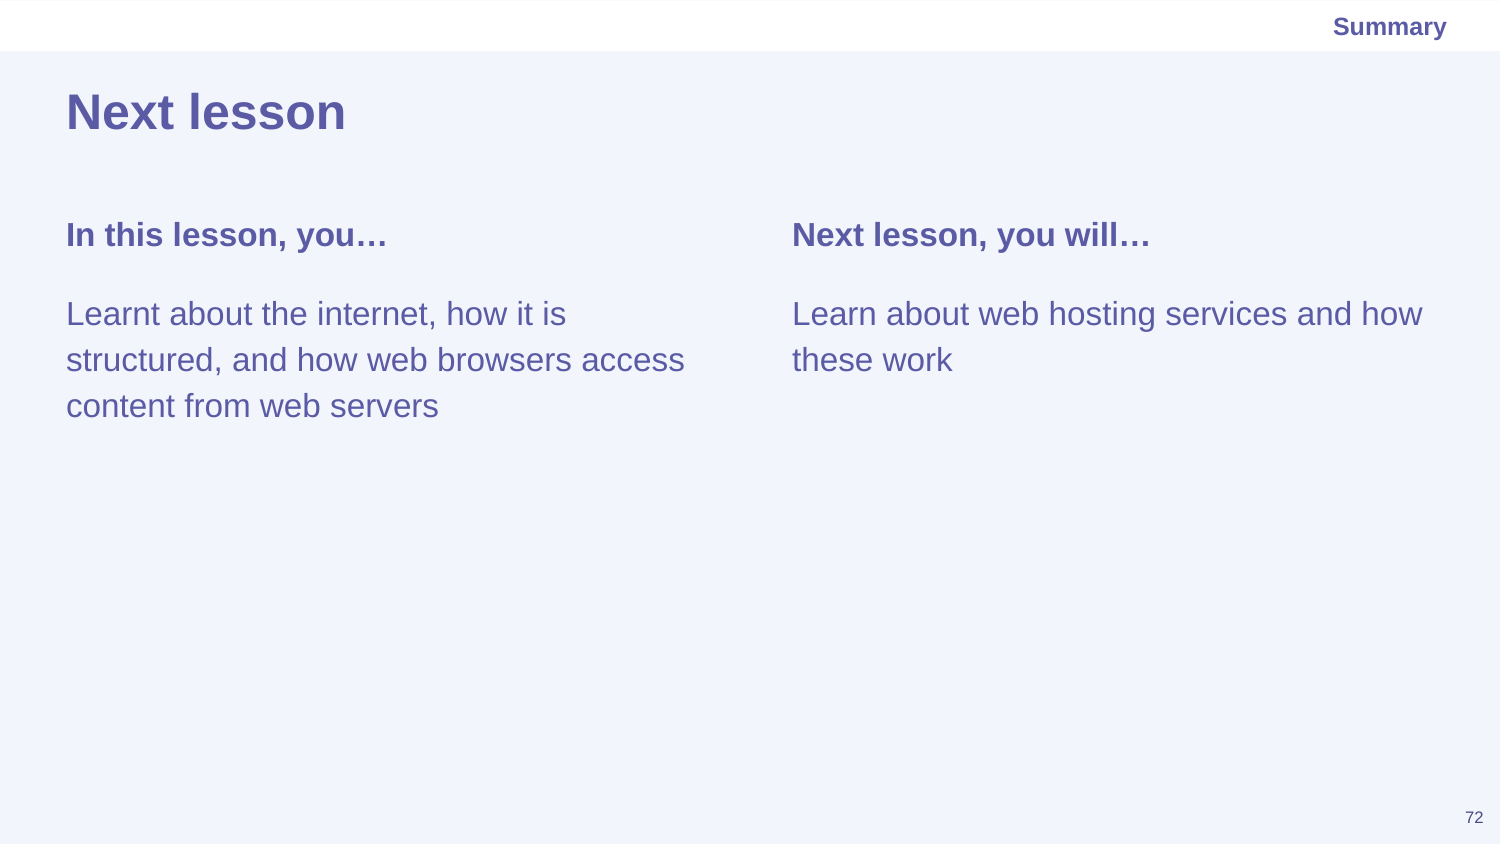

Summary
# Next lesson
Next lesson, you will…
Learn about web hosting services and how these work
In this lesson, you…
Learnt about the internet, how it is structured, and how web browsers access content from web servers

72